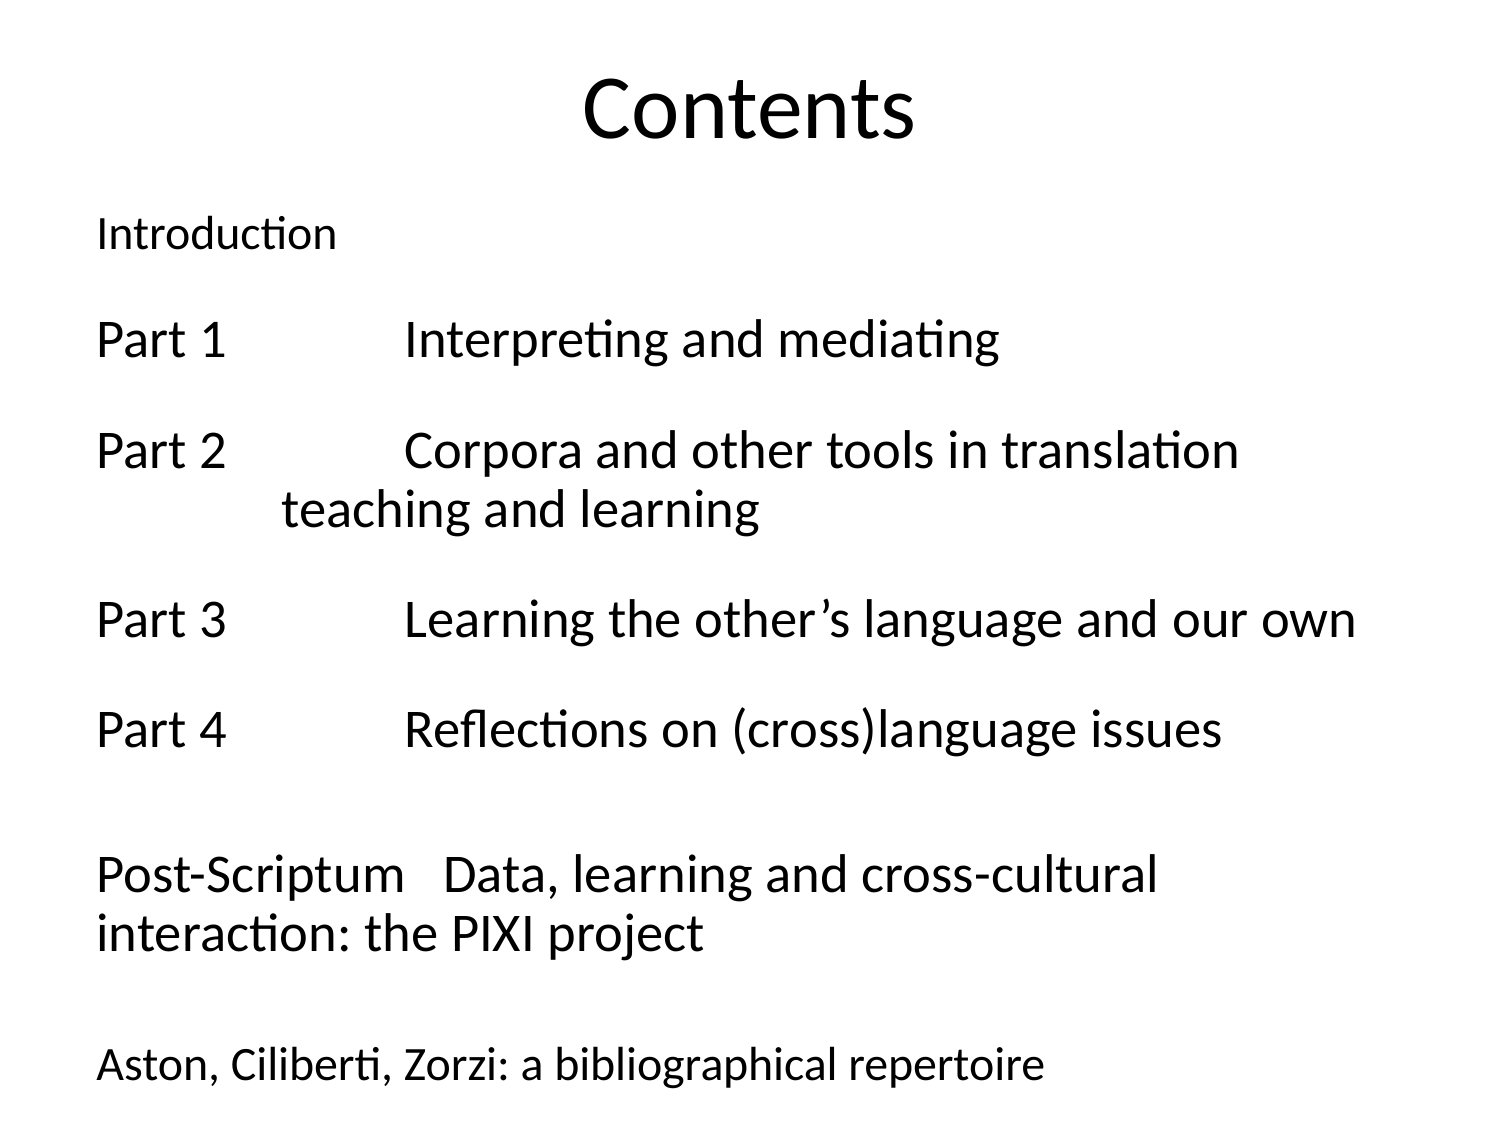

# Contents
Introduction
Part 1	     Interpreting and mediating
Part 2	     Corpora and other tools in translation 		     teaching and learning
Part 3	     Learning the other’s language and our own
Part 4	     Reflections on (cross)language issues

Post-Scriptum   Data, learning and cross-cultural 			     interaction: the PIXI project

Aston, Ciliberti, Zorzi: a bibliographical repertoire